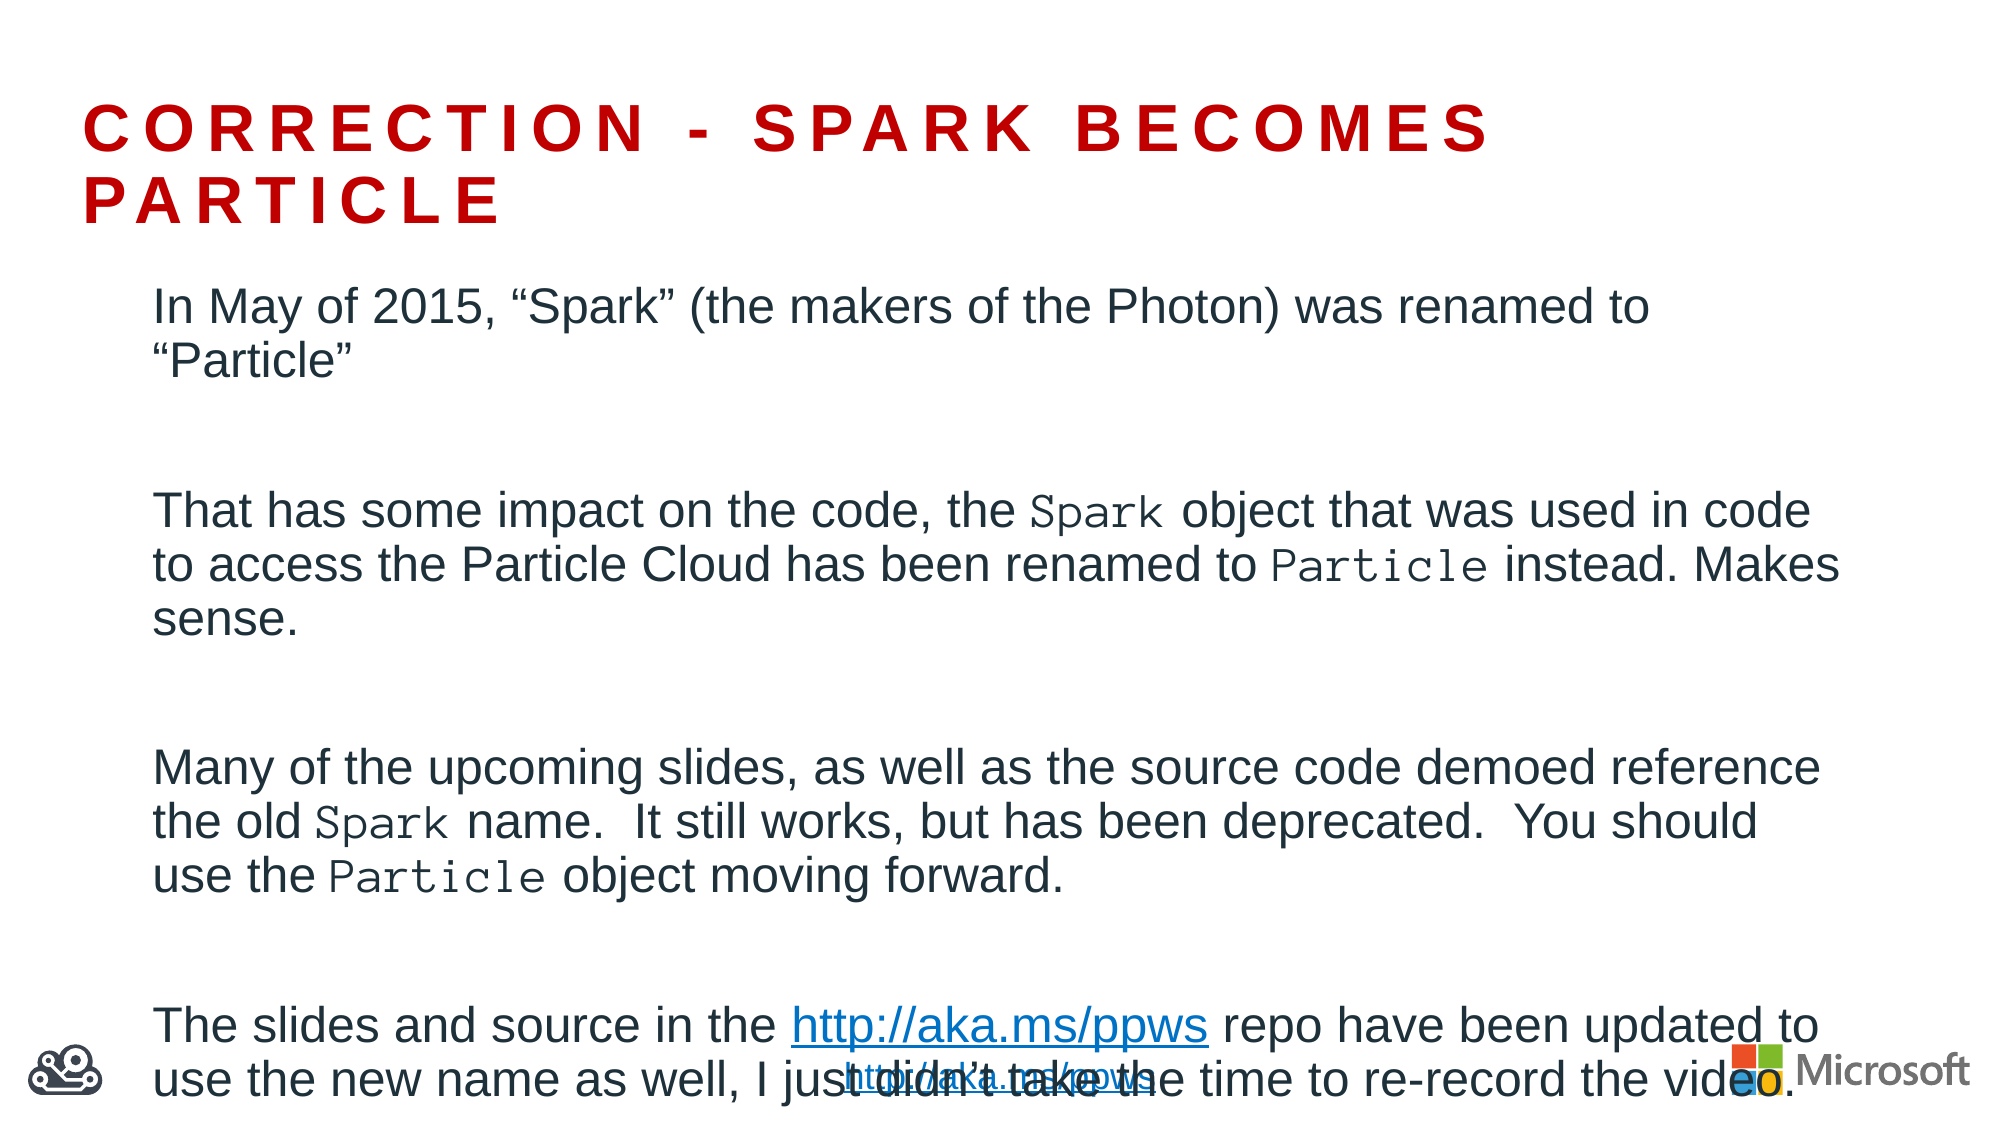

# CORRECTION - SPARK becomes PARTICLE
In May of 2015, “Spark” (the makers of the Photon) was renamed to “Particle”

That has some impact on the code, the Spark object that was used in code to access the Particle Cloud has been renamed to Particle instead. Makes sense.

Many of the upcoming slides, as well as the source code demoed reference the old Spark name.  It still works, but has been deprecated.  You should use the Particle object moving forward.

The slides and source in the http://aka.ms/ppws repo have been updated to use the new name as well, I just didn’t take the time to re-record the video.